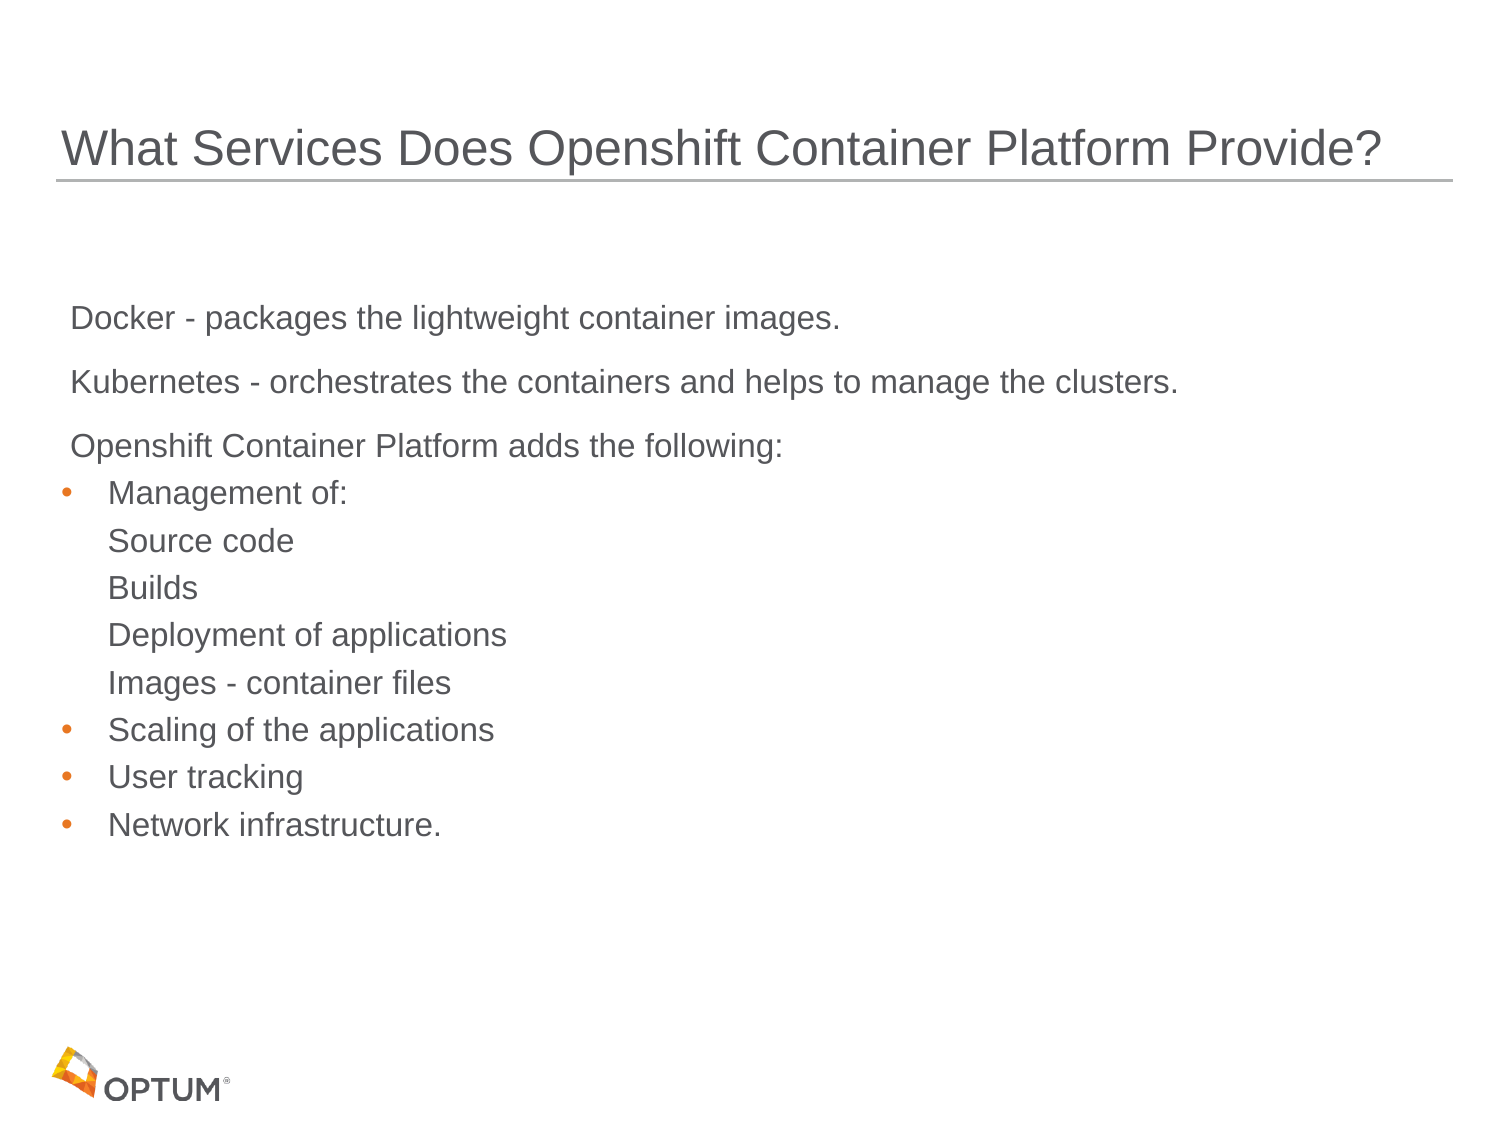

# What Services Does Openshift Container Platform Provide?
 Docker - packages the lightweight container images.
 Kubernetes - orchestrates the containers and helps to manage the clusters.
 Openshift Container Platform adds the following:
 Management of:
 Source code
 Builds
 Deployment of applications
 Images - container files
 Scaling of the applications
 User tracking
 Network infrastructure.